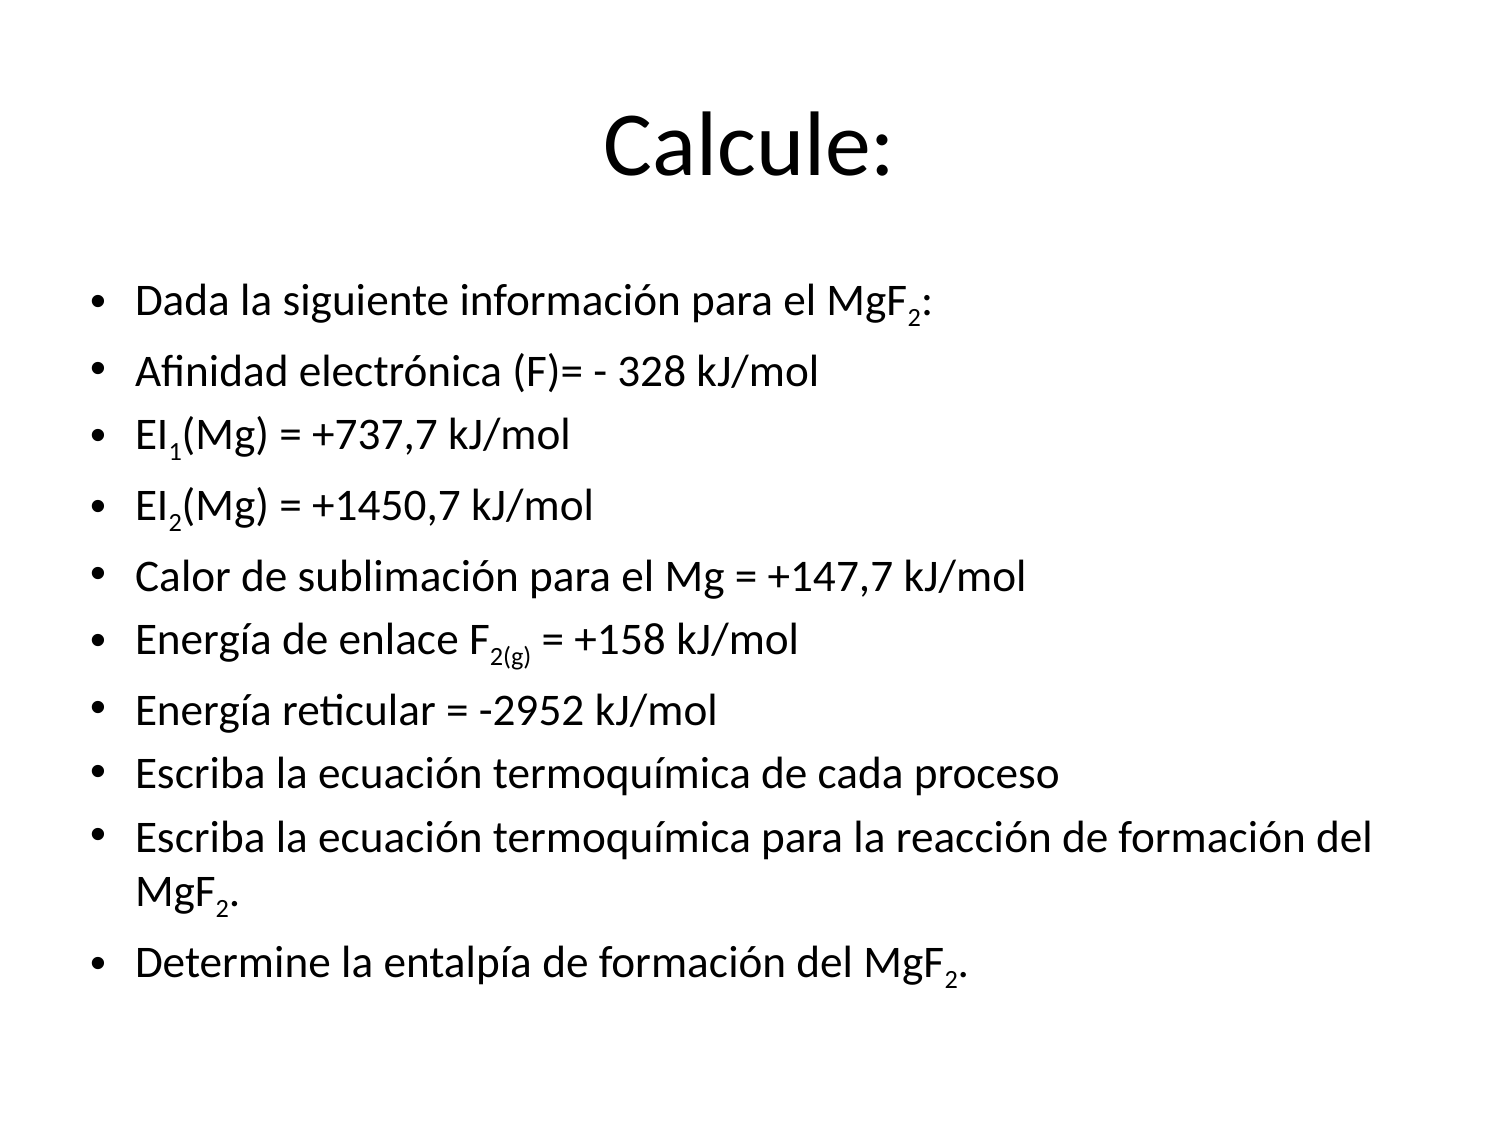

# Calcule:
Dada la siguiente información para el MgF2:
Afinidad electrónica (F)= - 328 kJ/mol
EI1(Mg) = +737,7 kJ/mol
EI2(Mg) = +1450,7 kJ/mol
Calor de sublimación para el Mg = +147,7 kJ/mol
Energía de enlace F2(g) = +158 kJ/mol
Energía reticular = -2952 kJ/mol
Escriba la ecuación termoquímica de cada proceso
Escriba la ecuación termoquímica para la reacción de formación del MgF2.
Determine la entalpía de formación del MgF2.